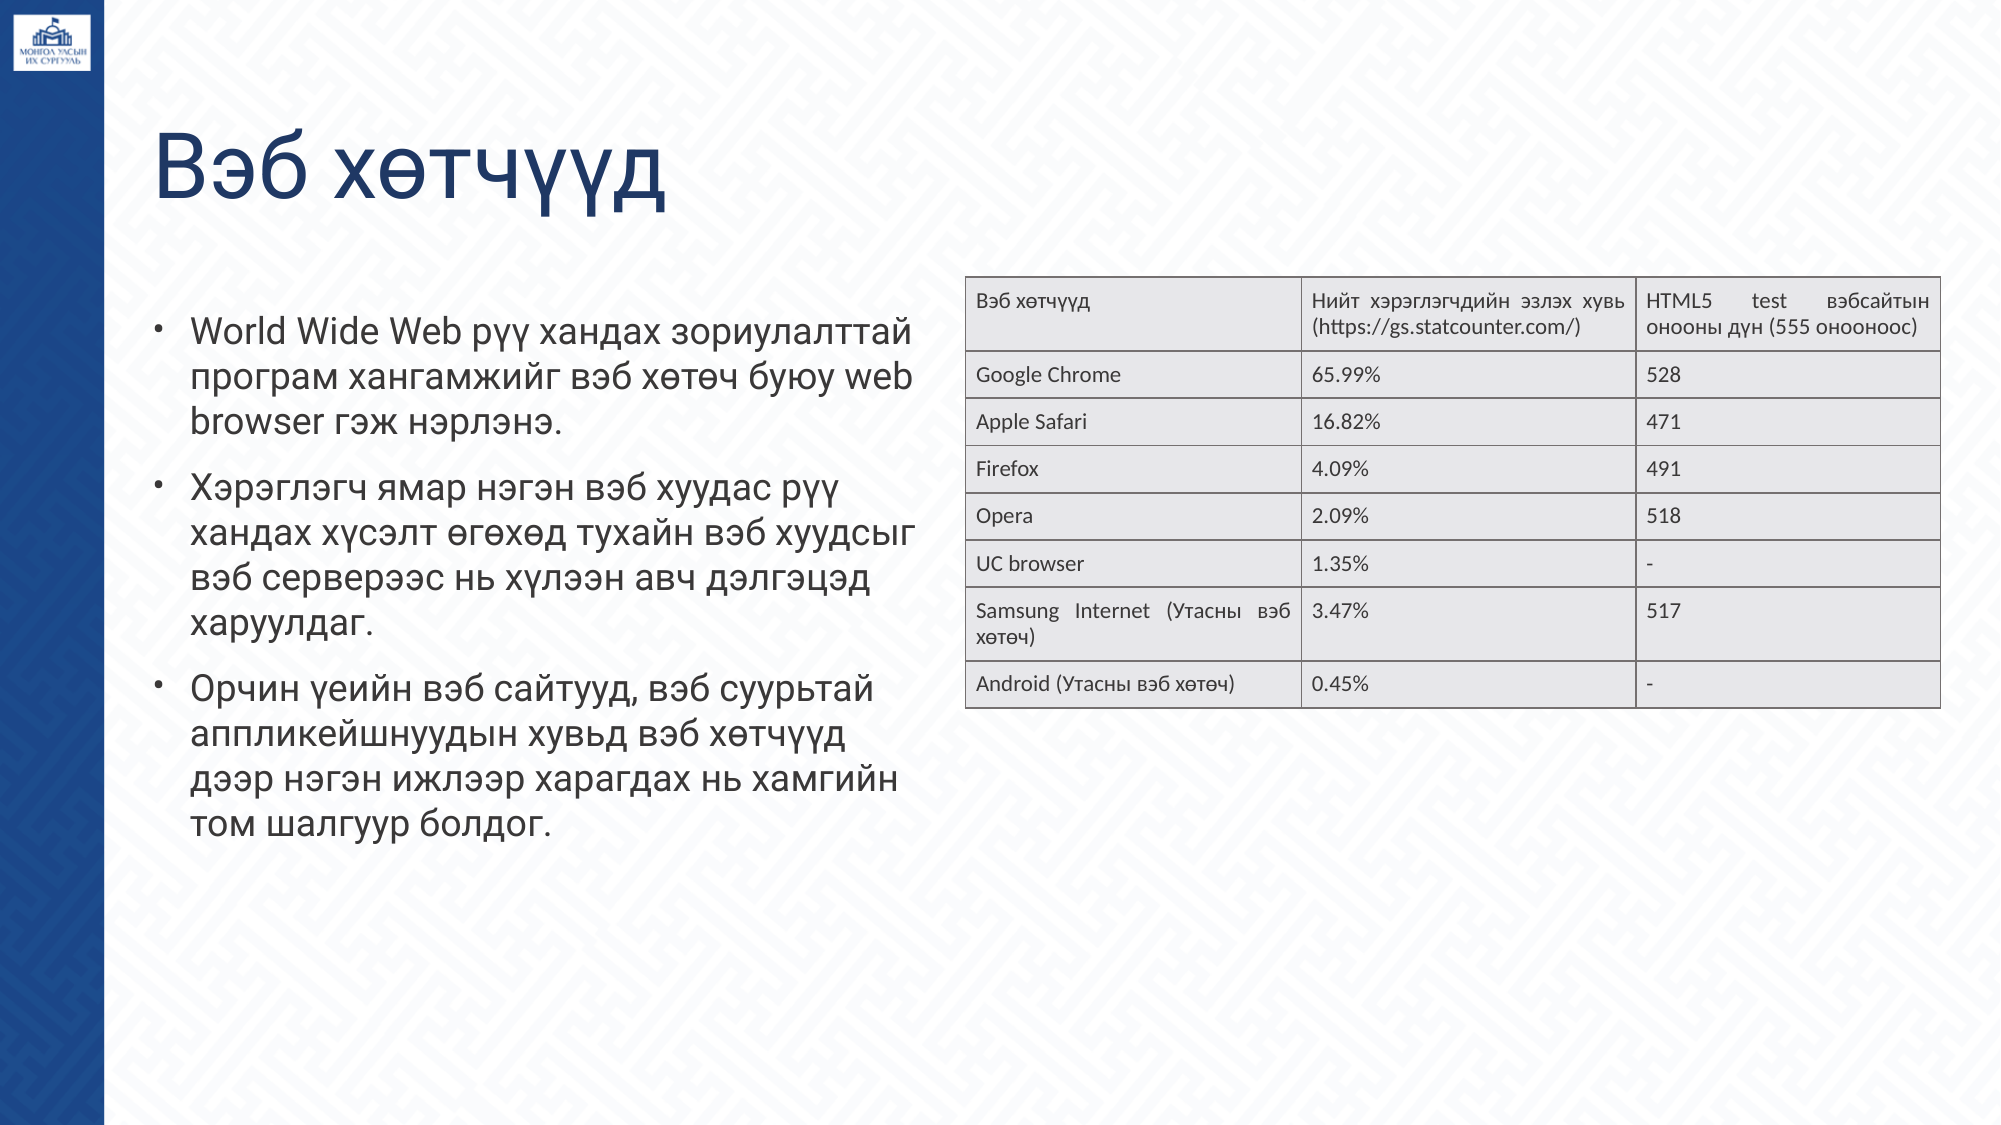

# Вэб хөтчүүд
| Вэб хөтчүүд | Нийт хэрэглэгчдийн эзлэх хувь (https://gs.statcounter.com/) | HTML5 test вэбсайтын онооны дүн (555 онооноос) |
| --- | --- | --- |
| Google Chrome | 65.99% | 528 |
| Apple Safari | 16.82% | 471 |
| Firefox | 4.09% | 491 |
| Opera | 2.09% | 518 |
| UC browser | 1.35% | - |
| Samsung Internet (Утасны вэб хөтөч) | 3.47% | 517 |
| Android (Утасны вэб хөтөч) | 0.45% | - |
World Wide Web рүү хандах зориулалттай програм хангамжийг вэб хөтөч буюу web browser гэж нэрлэнэ.
Хэрэглэгч ямар нэгэн вэб хуудас рүү хандах хүсэлт өгөхөд тухайн вэб хуудсыг вэб серверээс нь хүлээн авч дэлгэцэд харуулдаг.
Орчин үеийн вэб сайтууд, вэб суурьтай аппликейшнуудын хувьд вэб хөтчүүд дээр нэгэн ижлээр харагдах нь хамгийн том шалгуур болдог.